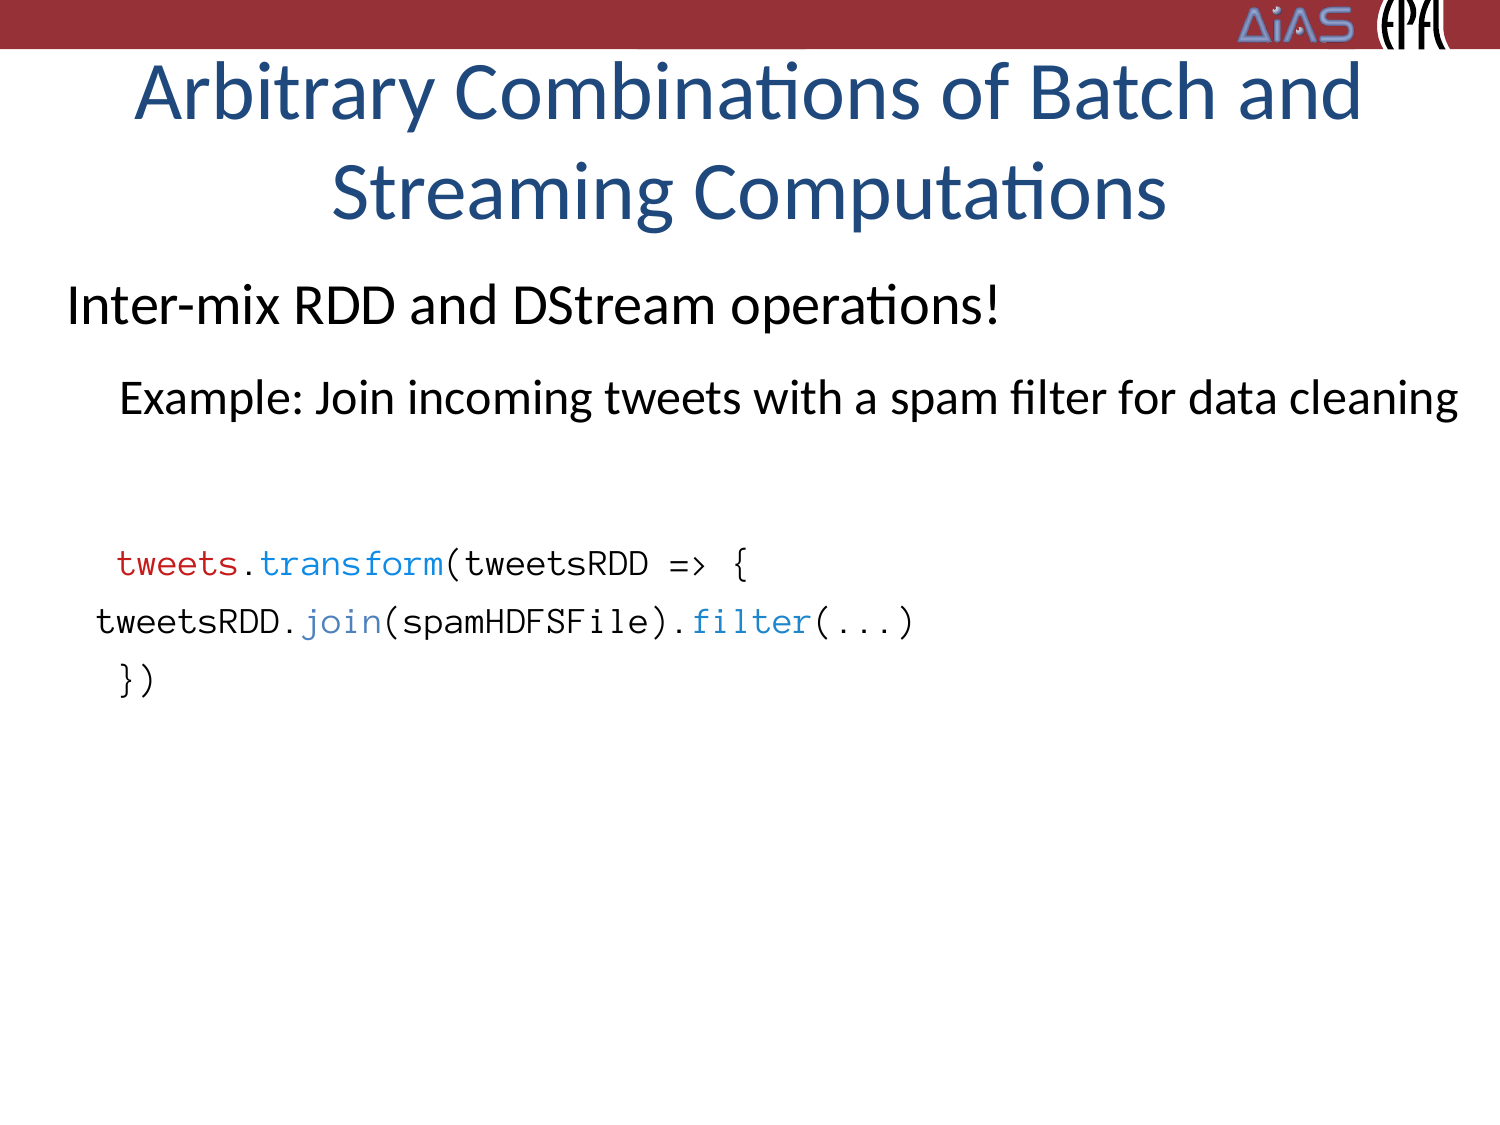

# Arbitrary Combinations of Batch and Streaming Computations

Inter-mix RDD and DStream operations!

Example: Join incoming tweets with a spam filter for data cleaning

 tweets.transform(tweetsRDD => {		tweetsRDD.join(spamHDFSFile).filter(...)
 })